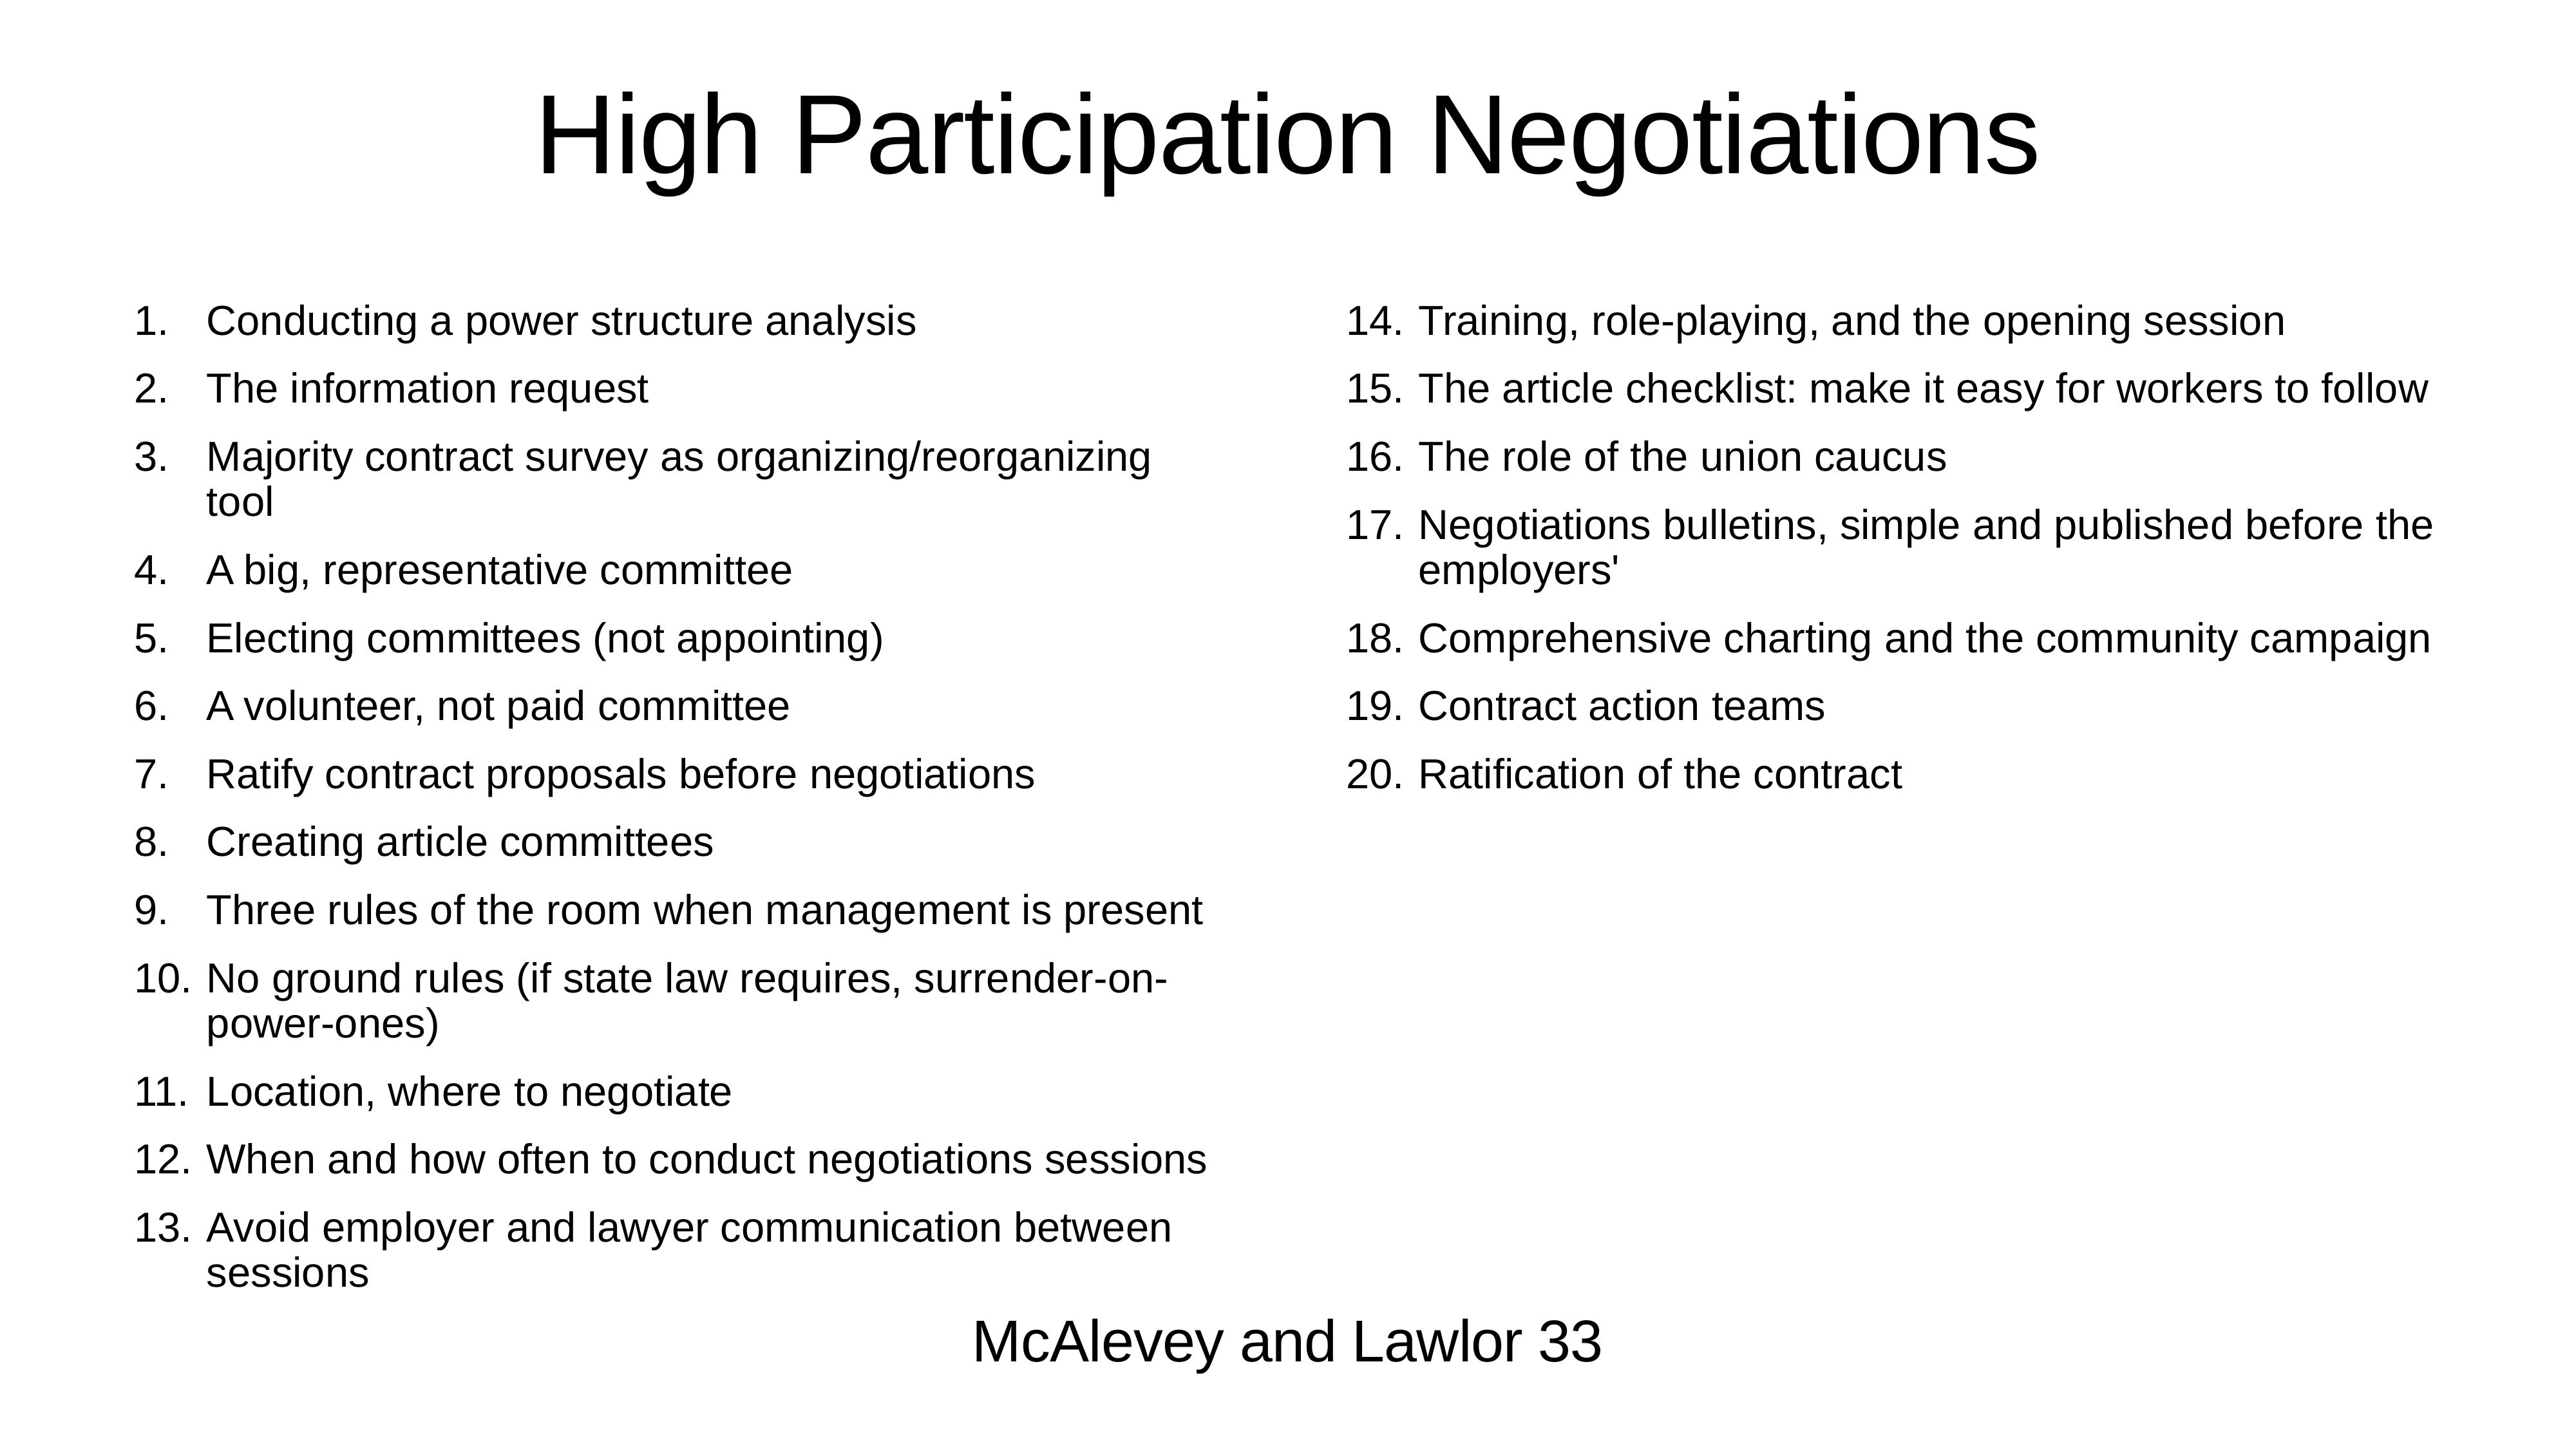

# High Participation Negotiations
Conducting a power structure analysis
The information request
Majority contract survey as organizing/reorganizing tool
A big, representative committee
Electing committees (not appointing)
A volunteer, not paid committee
Ratify contract proposals before negotiations
Creating article committees
Three rules of the room when management is present
No ground rules (if state law requires, surrender-on-power-ones)
Location, where to negotiate
When and how often to conduct negotiations sessions
Avoid employer and lawyer communication between sessions
Training, role-playing, and the opening session
The article checklist: make it easy for workers to follow
The role of the union caucus
Negotiations bulletins, simple and published before the employers'
Comprehensive charting and the community campaign
Contract action teams
Ratification of the contract
McAlevey and Lawlor 33